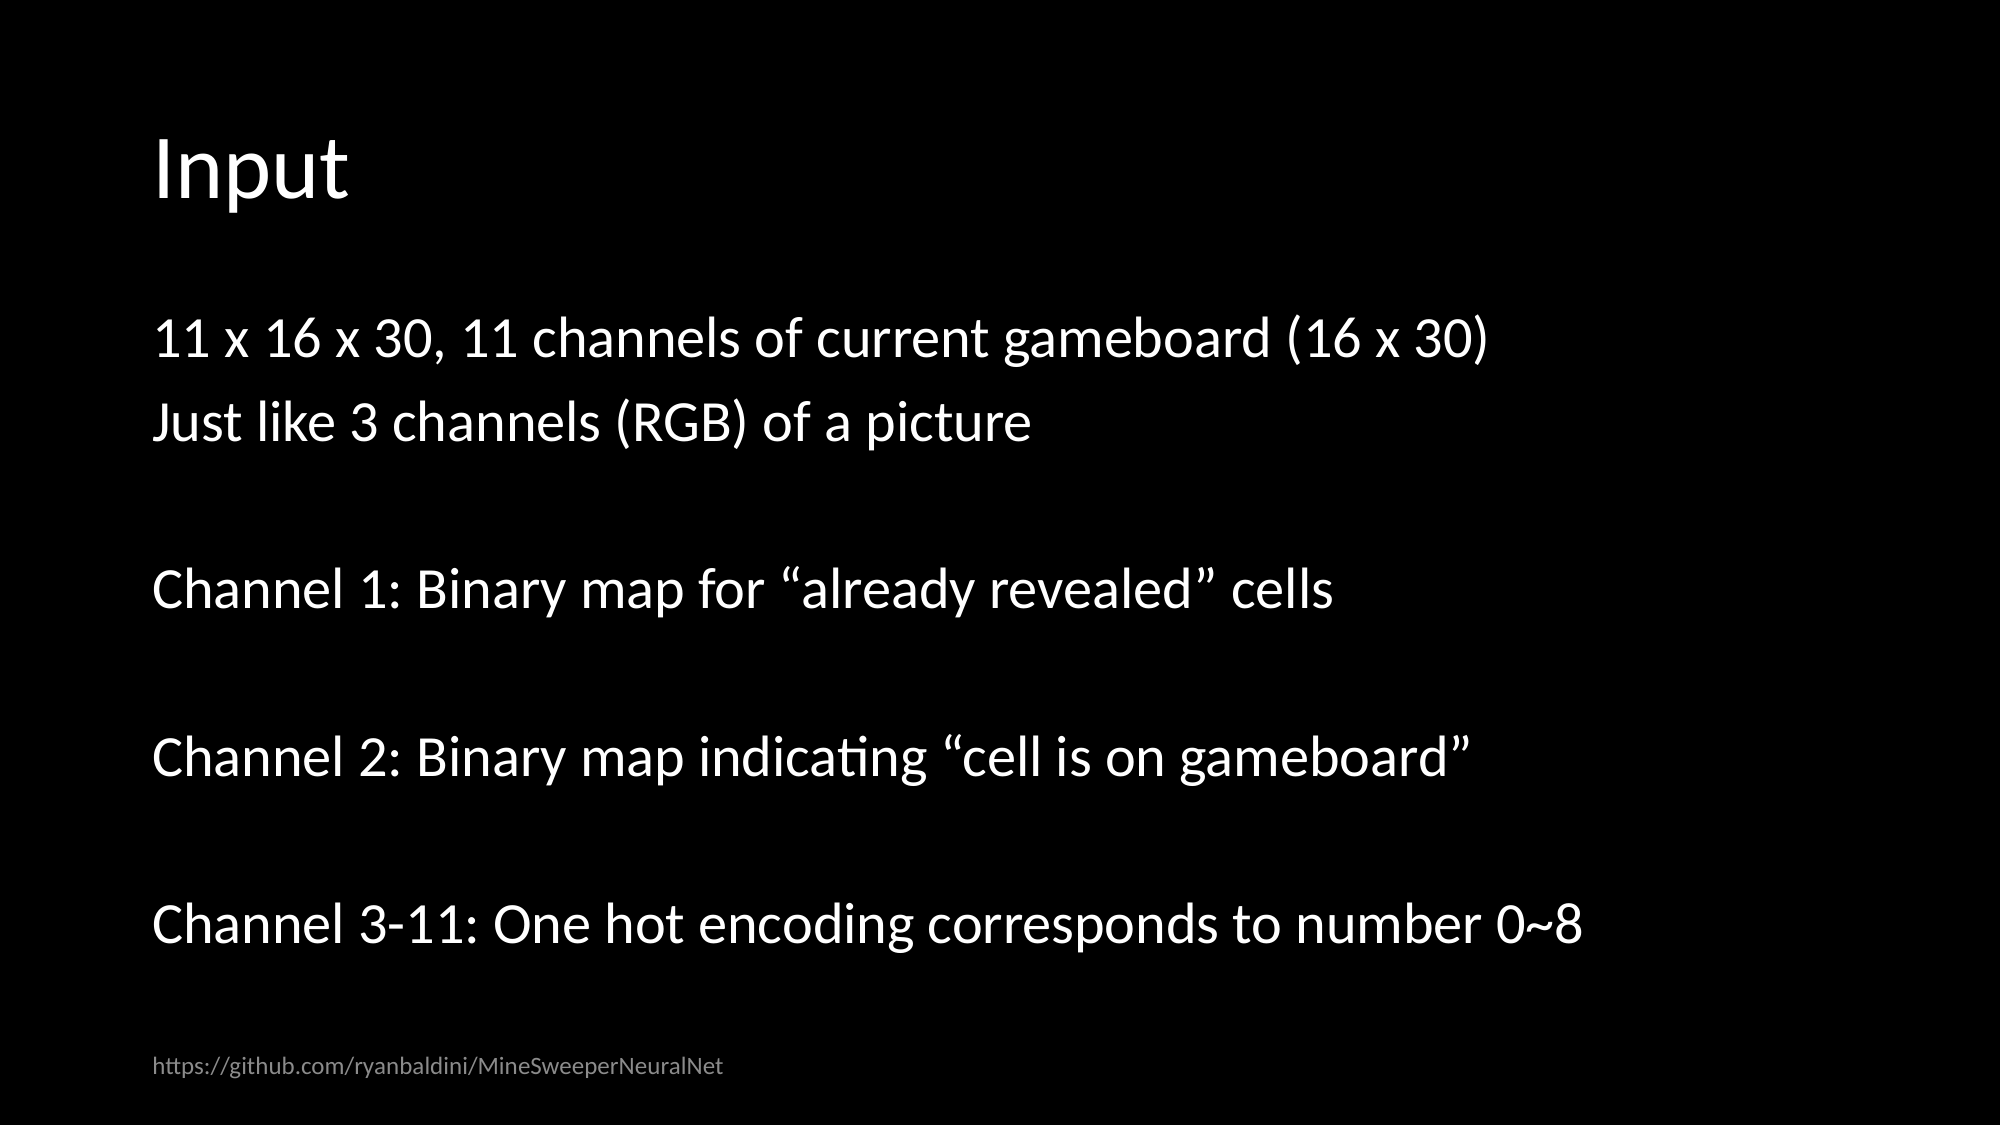

# Input
11 x 16 x 30, 11 channels of current gameboard (16 x 30)
Just like 3 channels (RGB) of a picture

Channel 1: Binary map for “already revealed” cells

Channel 2: Binary map indicating “cell is on gameboard”

Channel 3-11: One hot encoding corresponds to number 0~8
https://github.com/ryanbaldini/MineSweeperNeuralNet